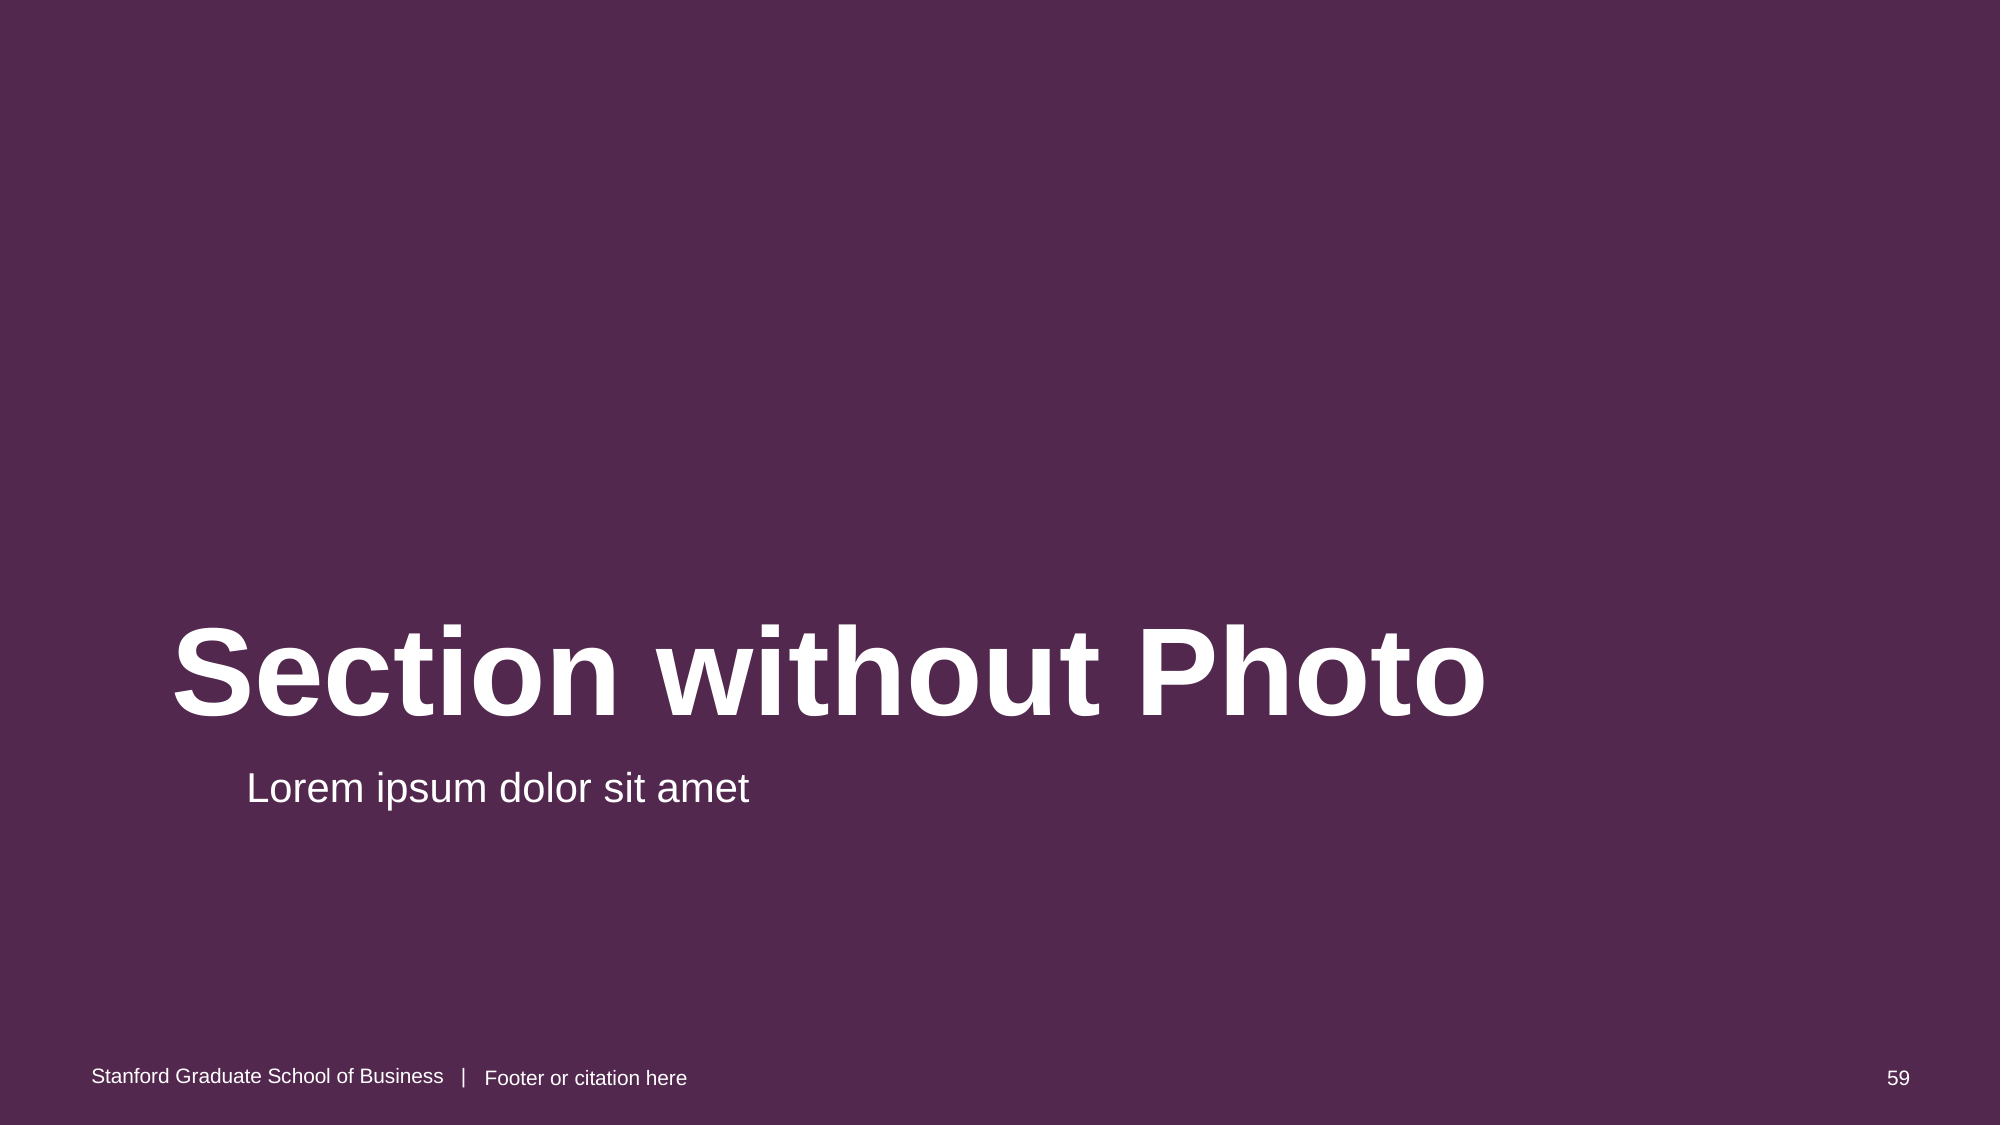

# Section without Photo
Lorem ipsum dolor sit amet
Footer or citation here
59